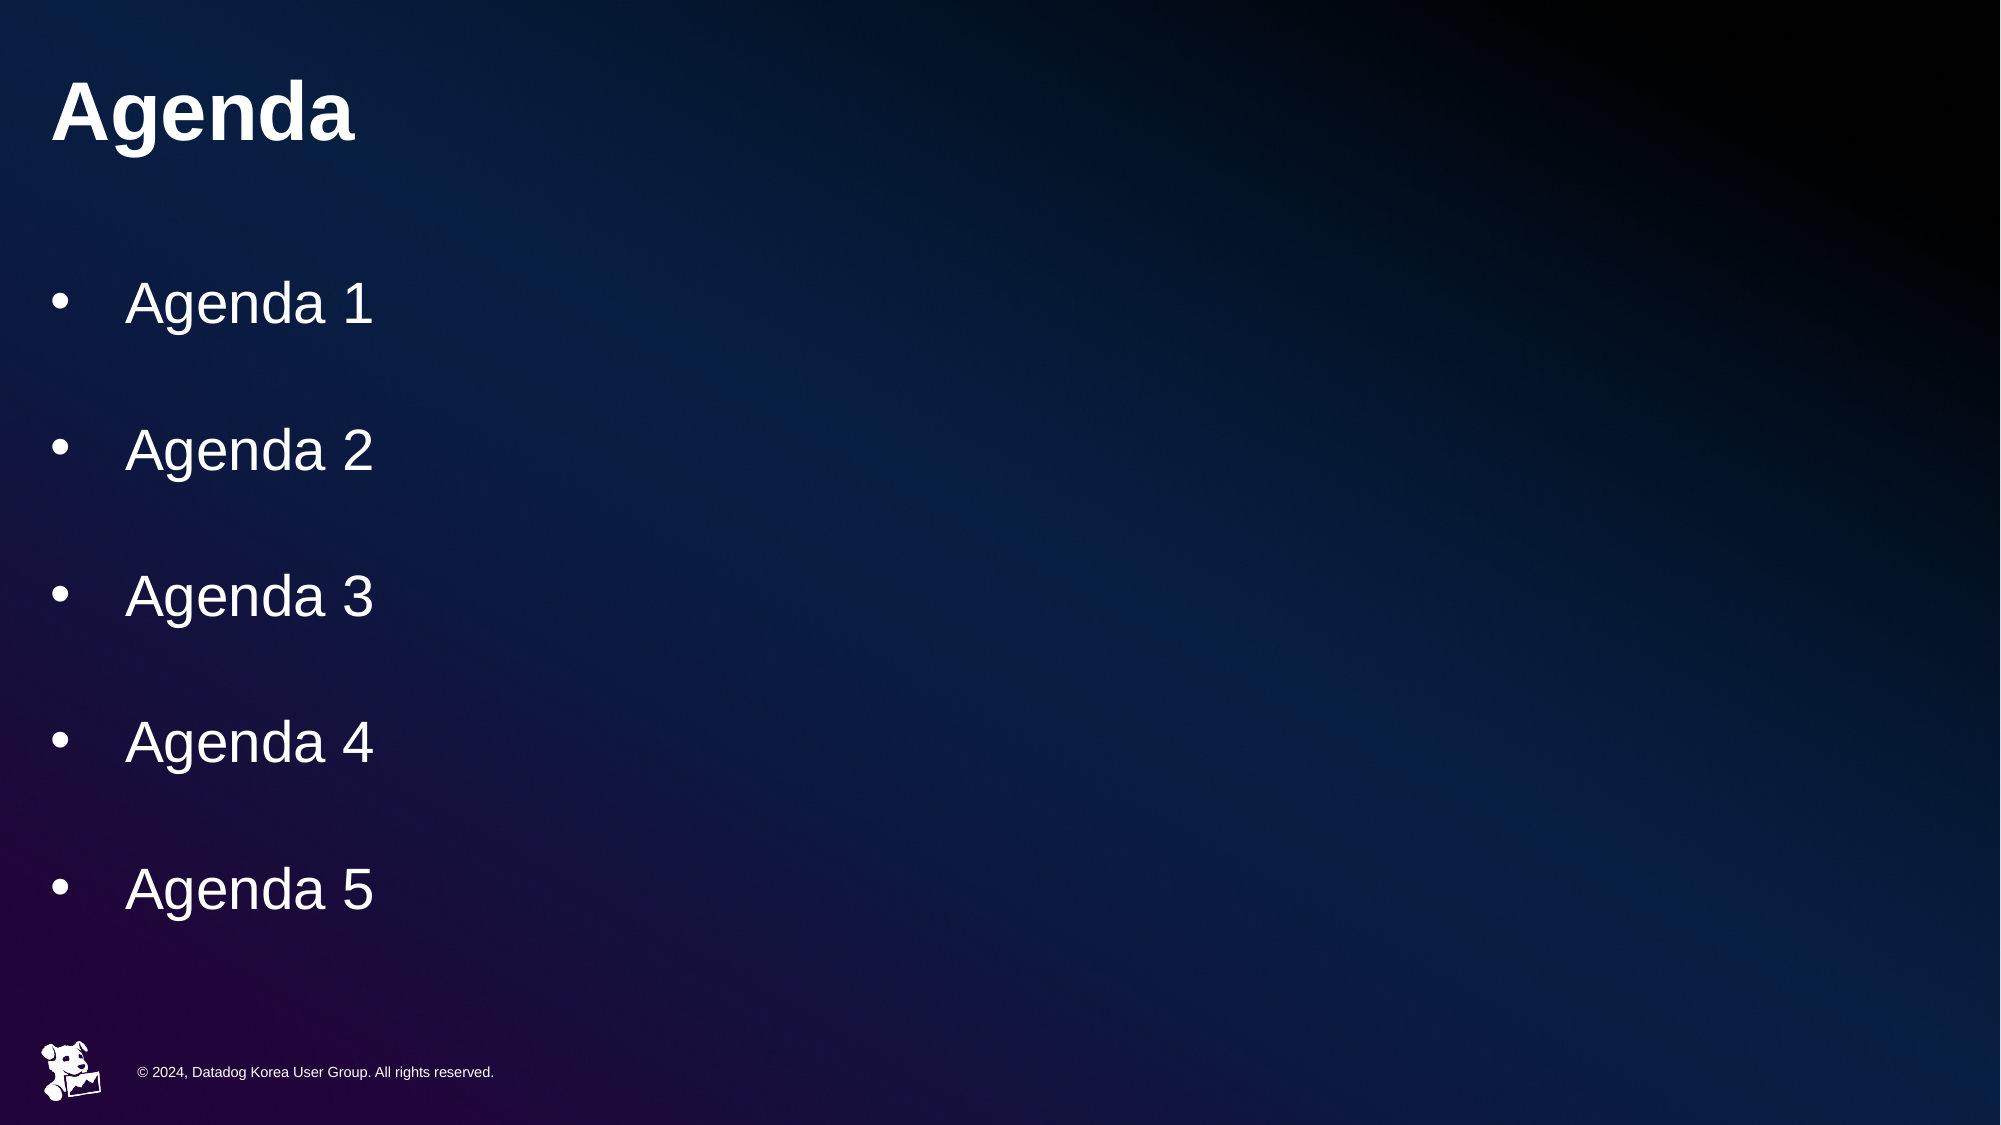

# Agenda
Agenda 1
Agenda 2
Agenda 3
Agenda 4
Agenda 5